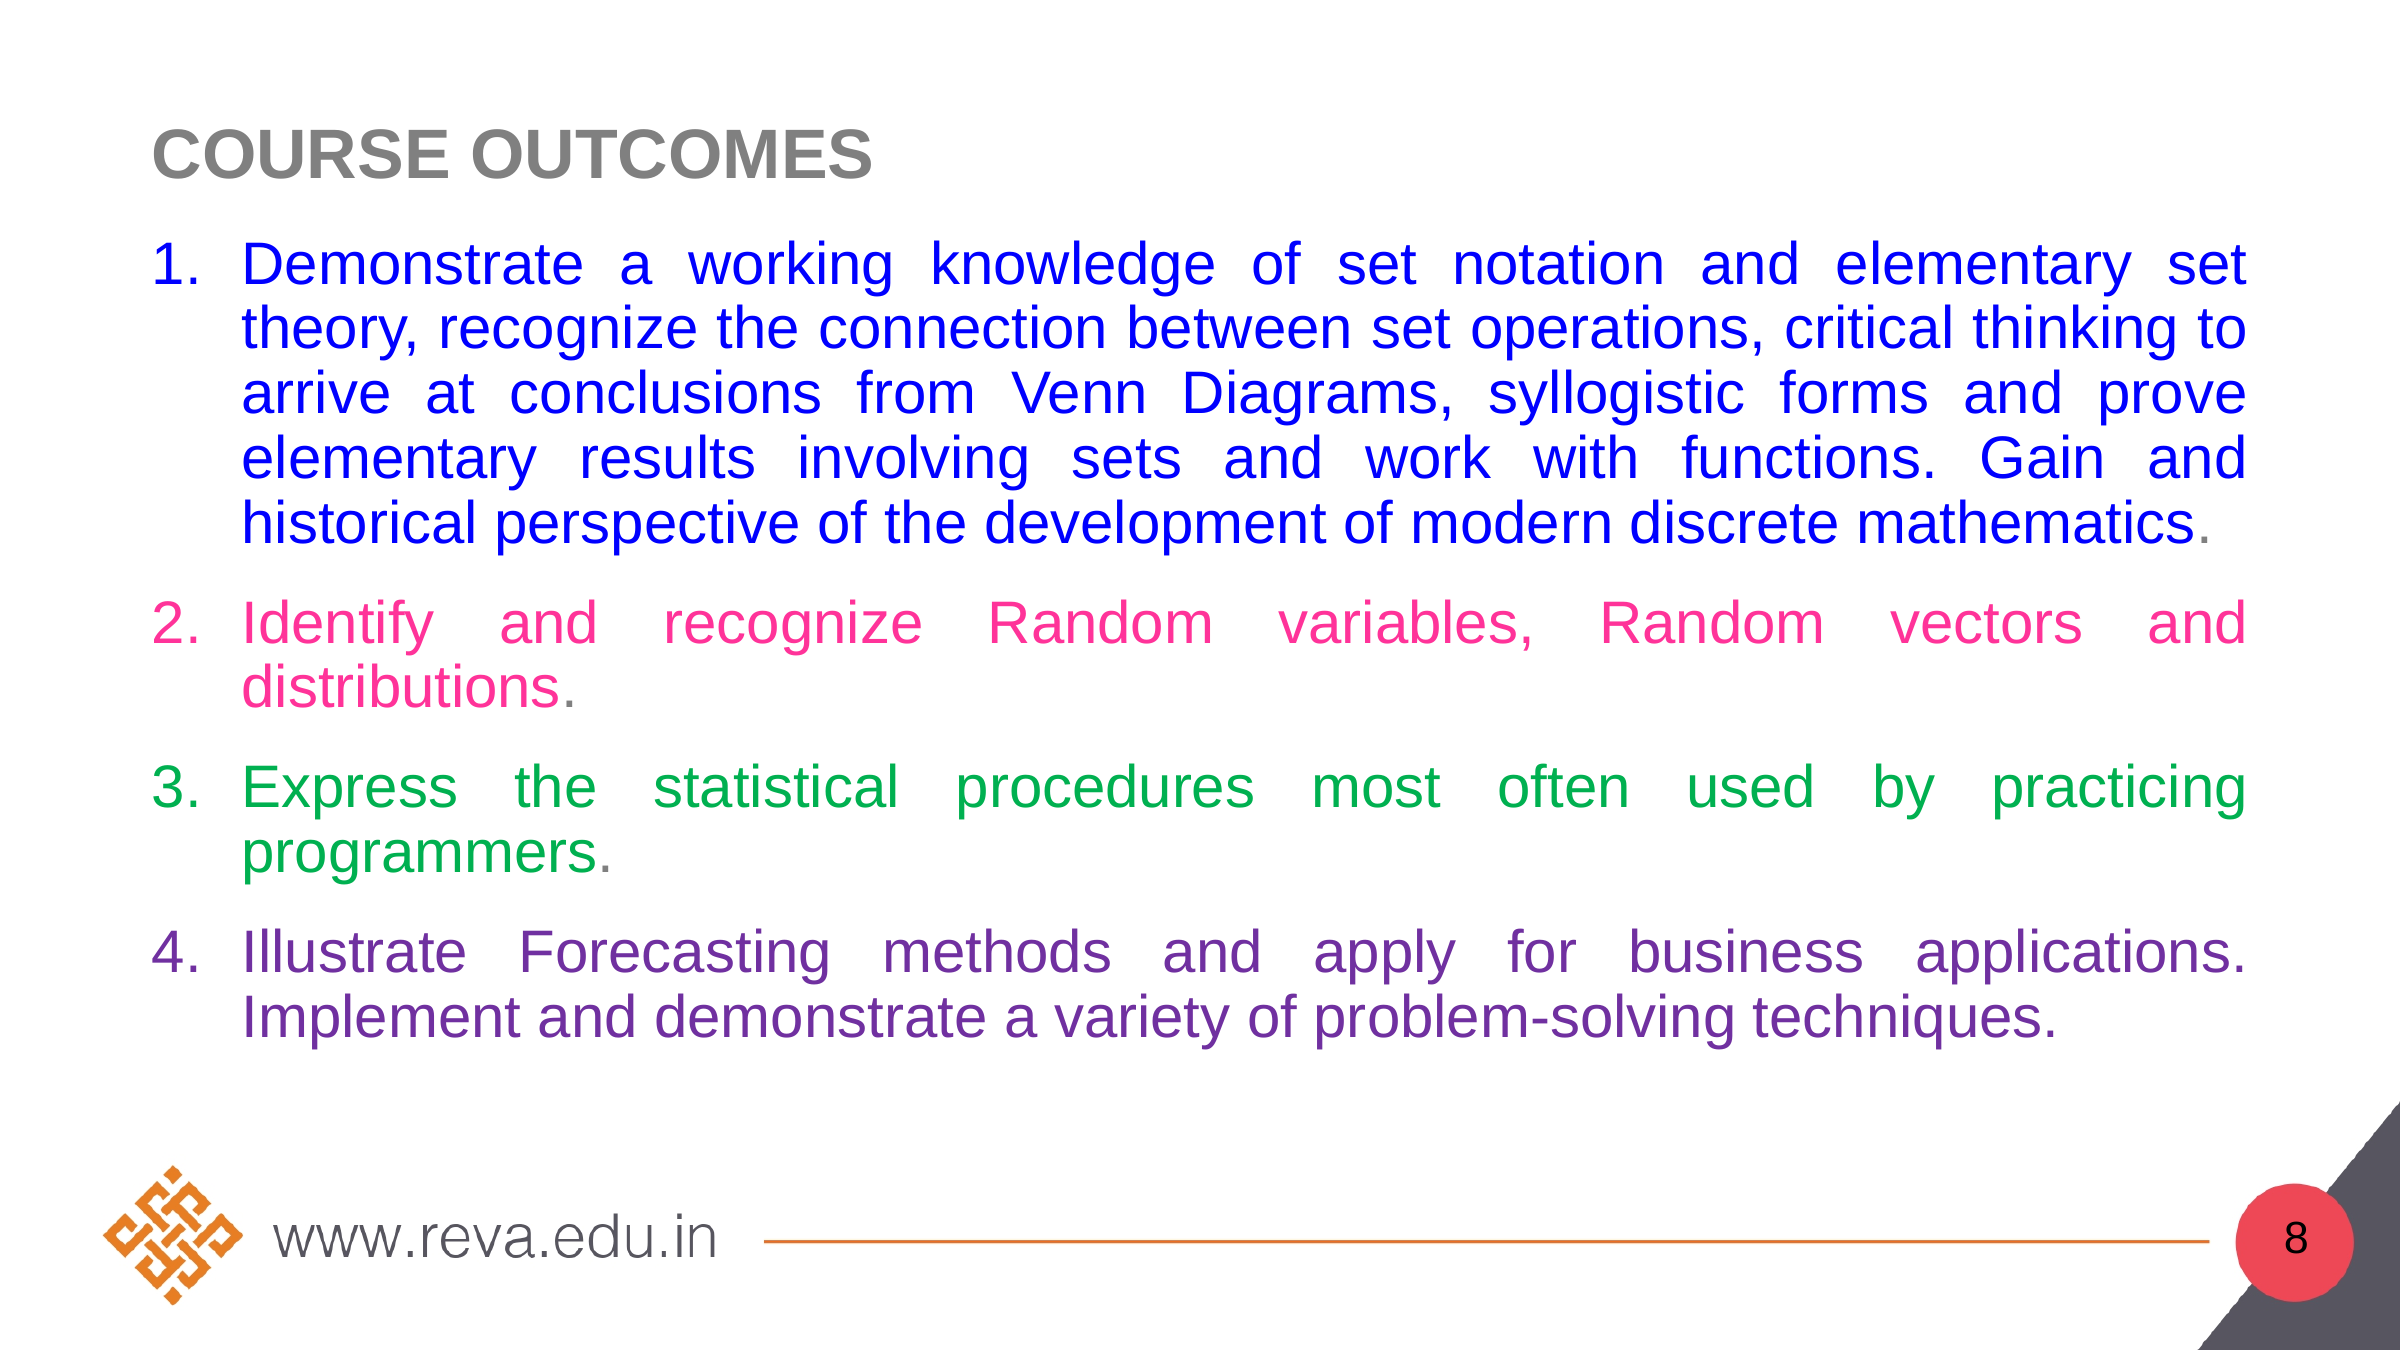

# Course Outcomes
Demonstrate a working knowledge of set notation and elementary set theory, recognize the connection between set operations, critical thinking to arrive at conclusions from Venn Diagrams, syllogistic forms and prove elementary results involving sets and work with functions. Gain and historical perspective of the development of modern discrete mathematics.
Identify and recognize Random variables, Random vectors and distributions.
Express the statistical procedures most often used by practicing programmers.
Illustrate Forecasting methods and apply for business applications. Implement and demonstrate a variety of problem-solving techniques.
8